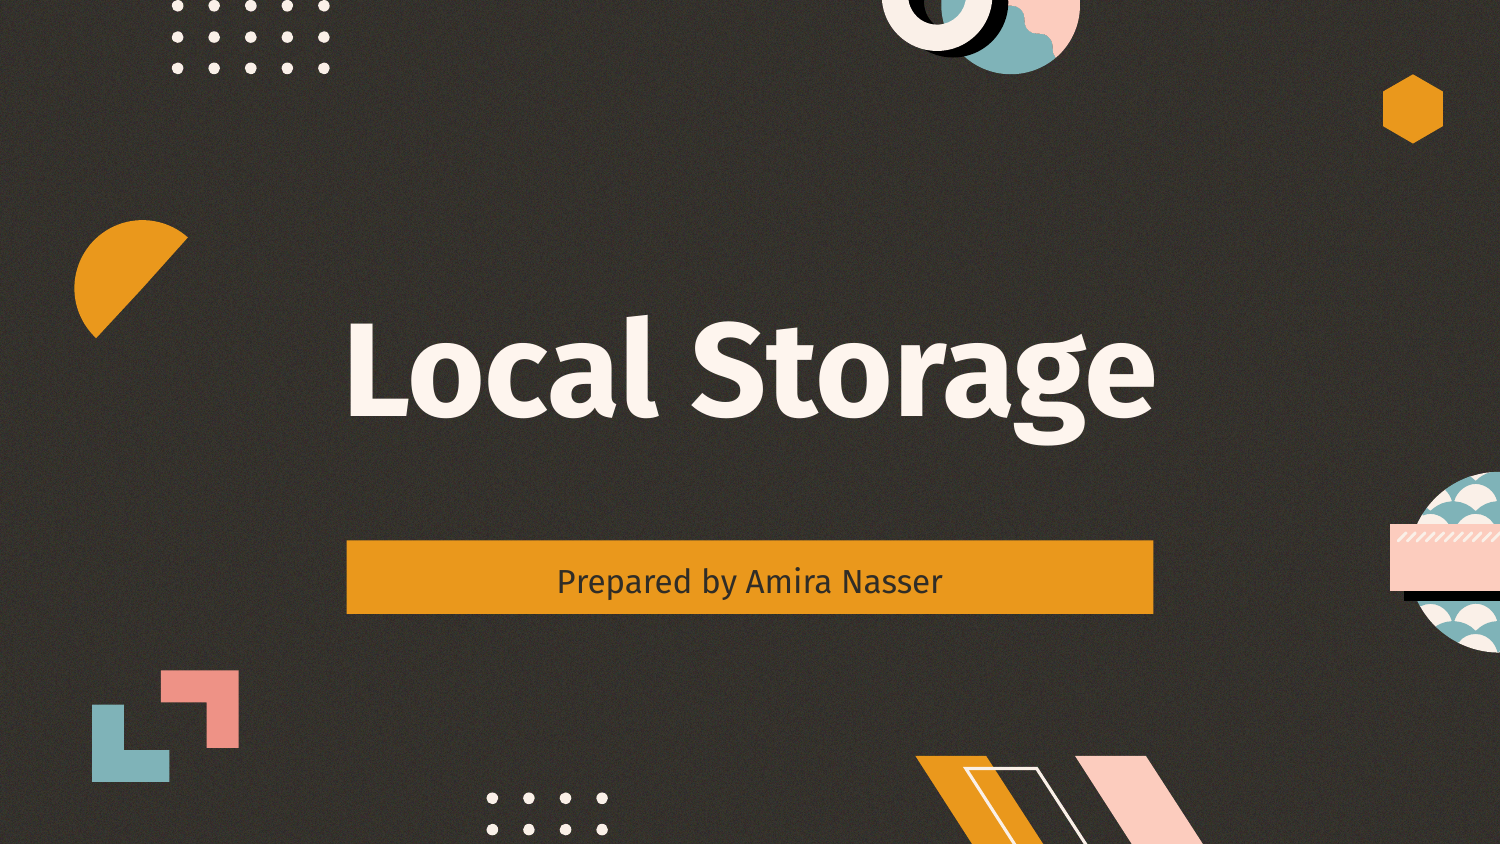

# Local Storage
Prepared by Amira Nasser